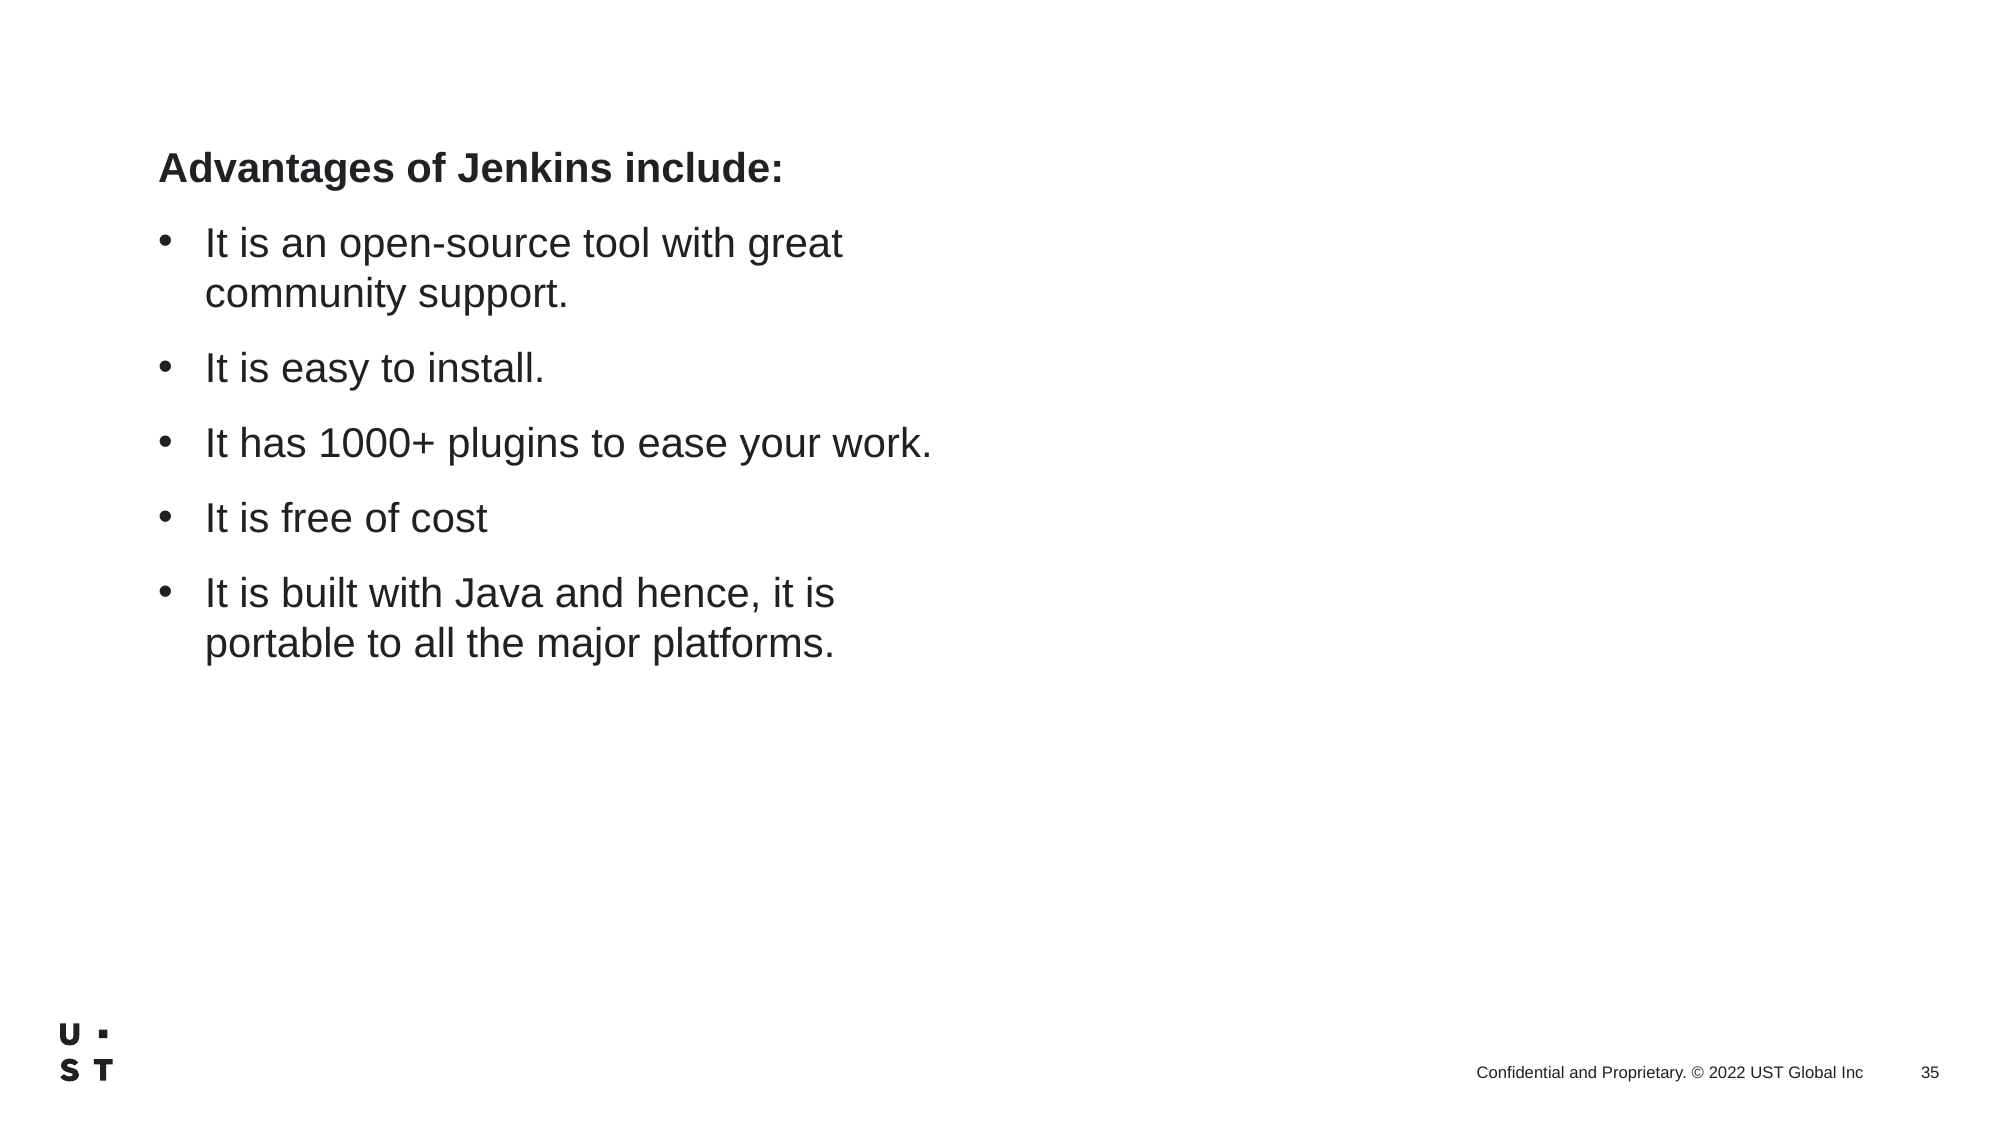

Advantages of Jenkins include:
It is an open-source tool with great community support.
It is easy to install.
It has 1000+ plugins to ease your work.
It is free of cost
It is built with Java and hence, it is portable to all the major platforms.